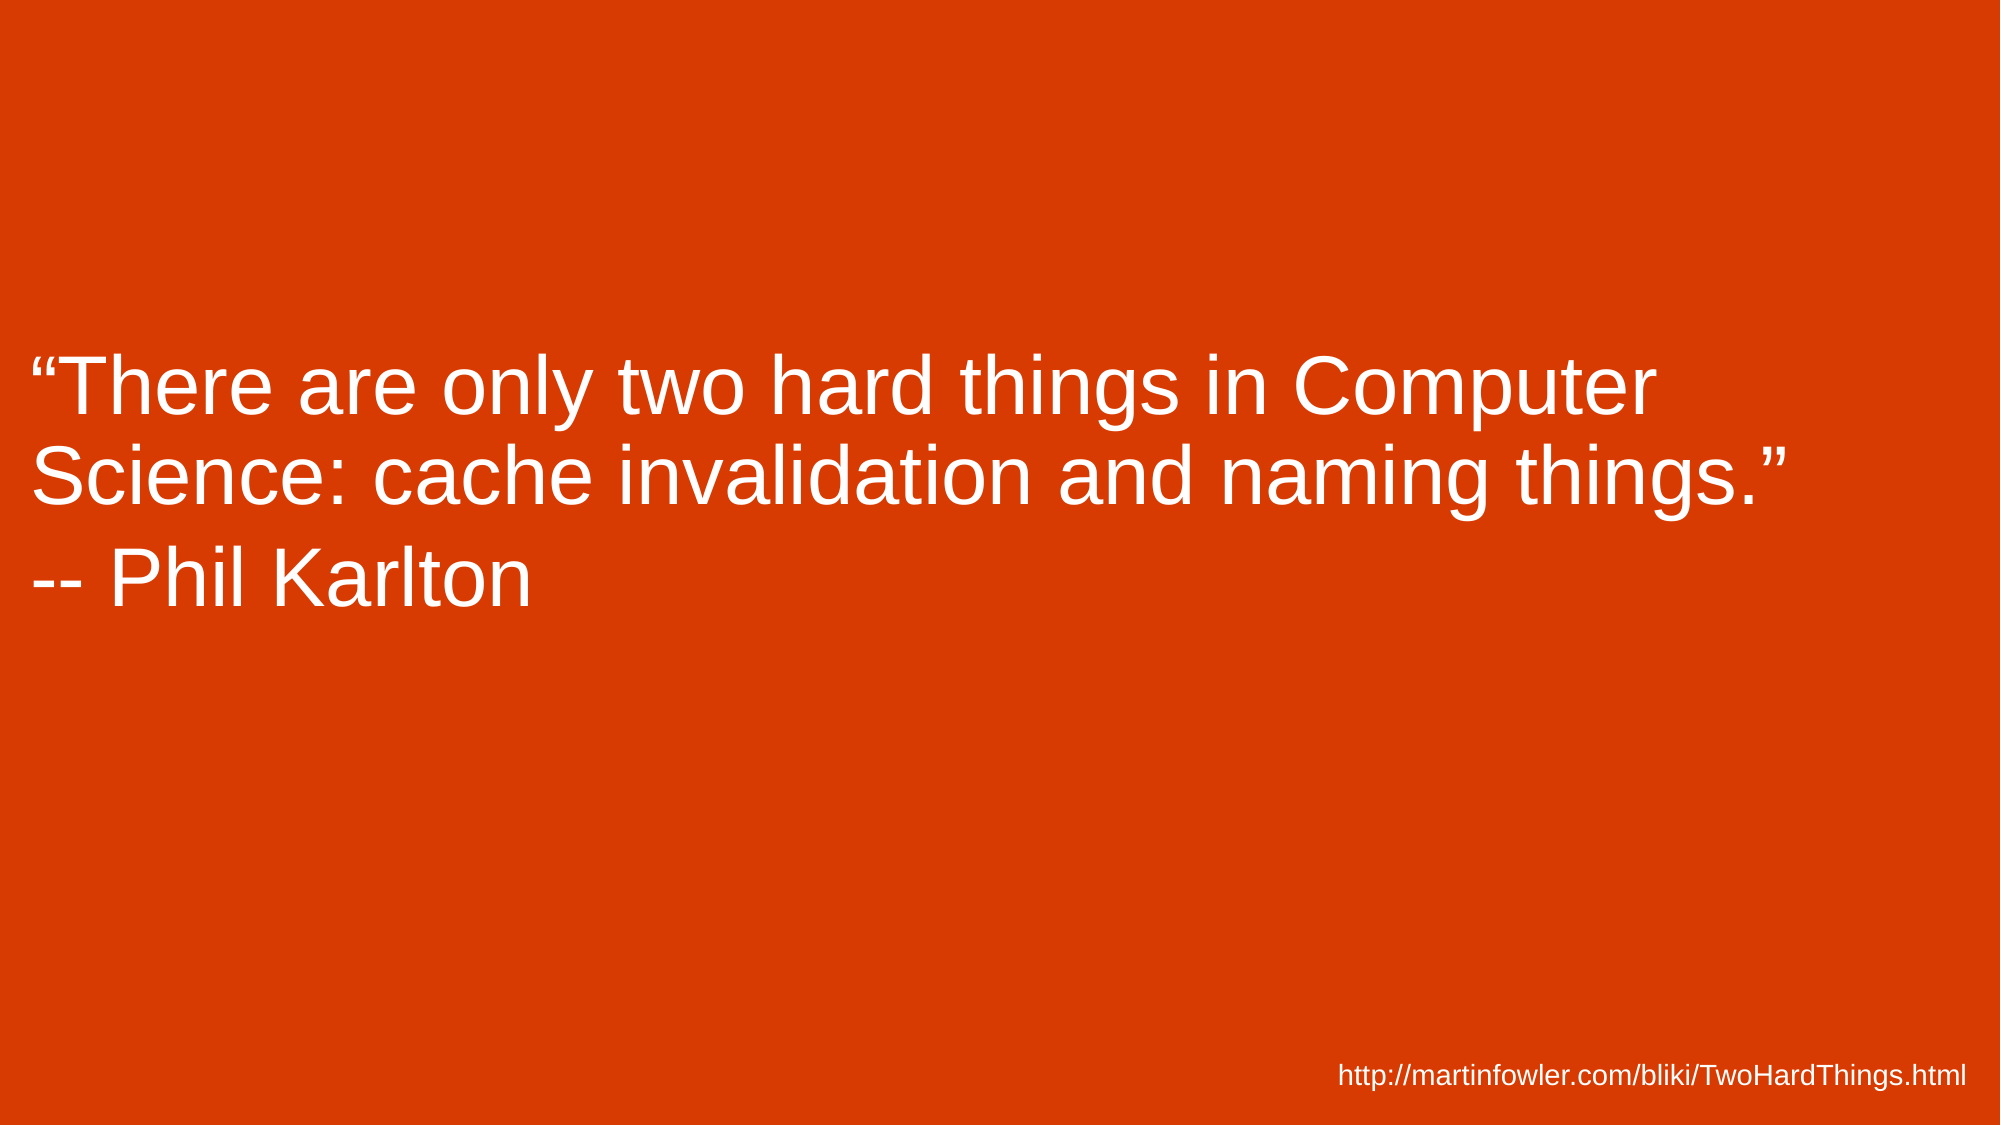

“There are only two hard things in Computer Science: cache invalidation and naming things.”
-- Phil Karlton
http://martinfowler.com/bliki/TwoHardThings.html